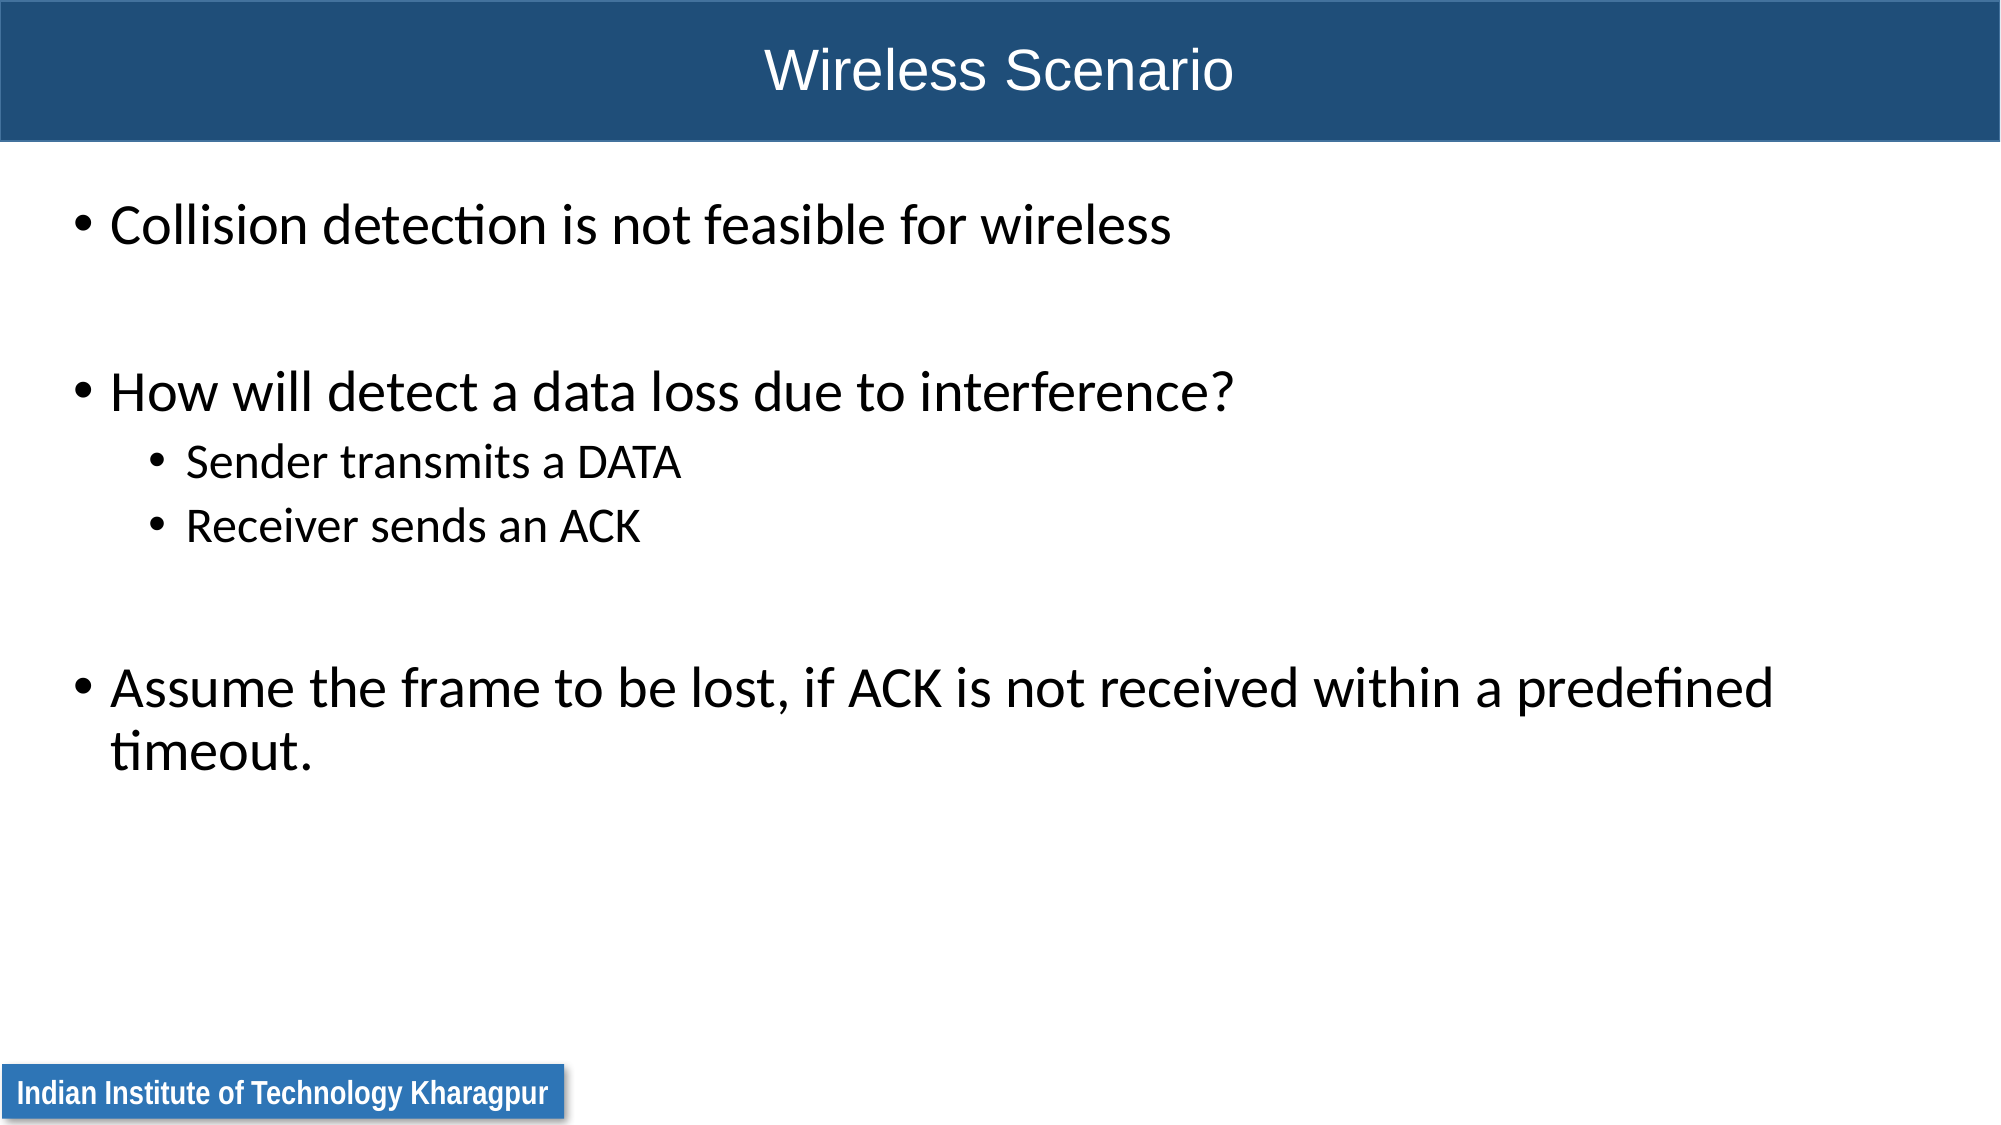

# Wireless Scenario
Collision detection is not feasible for wireless

How will detect a data loss due to interference?
Sender transmits a DATA
Receiver sends an ACK

Assume the frame to be lost, if ACK is not received within a predefined timeout.